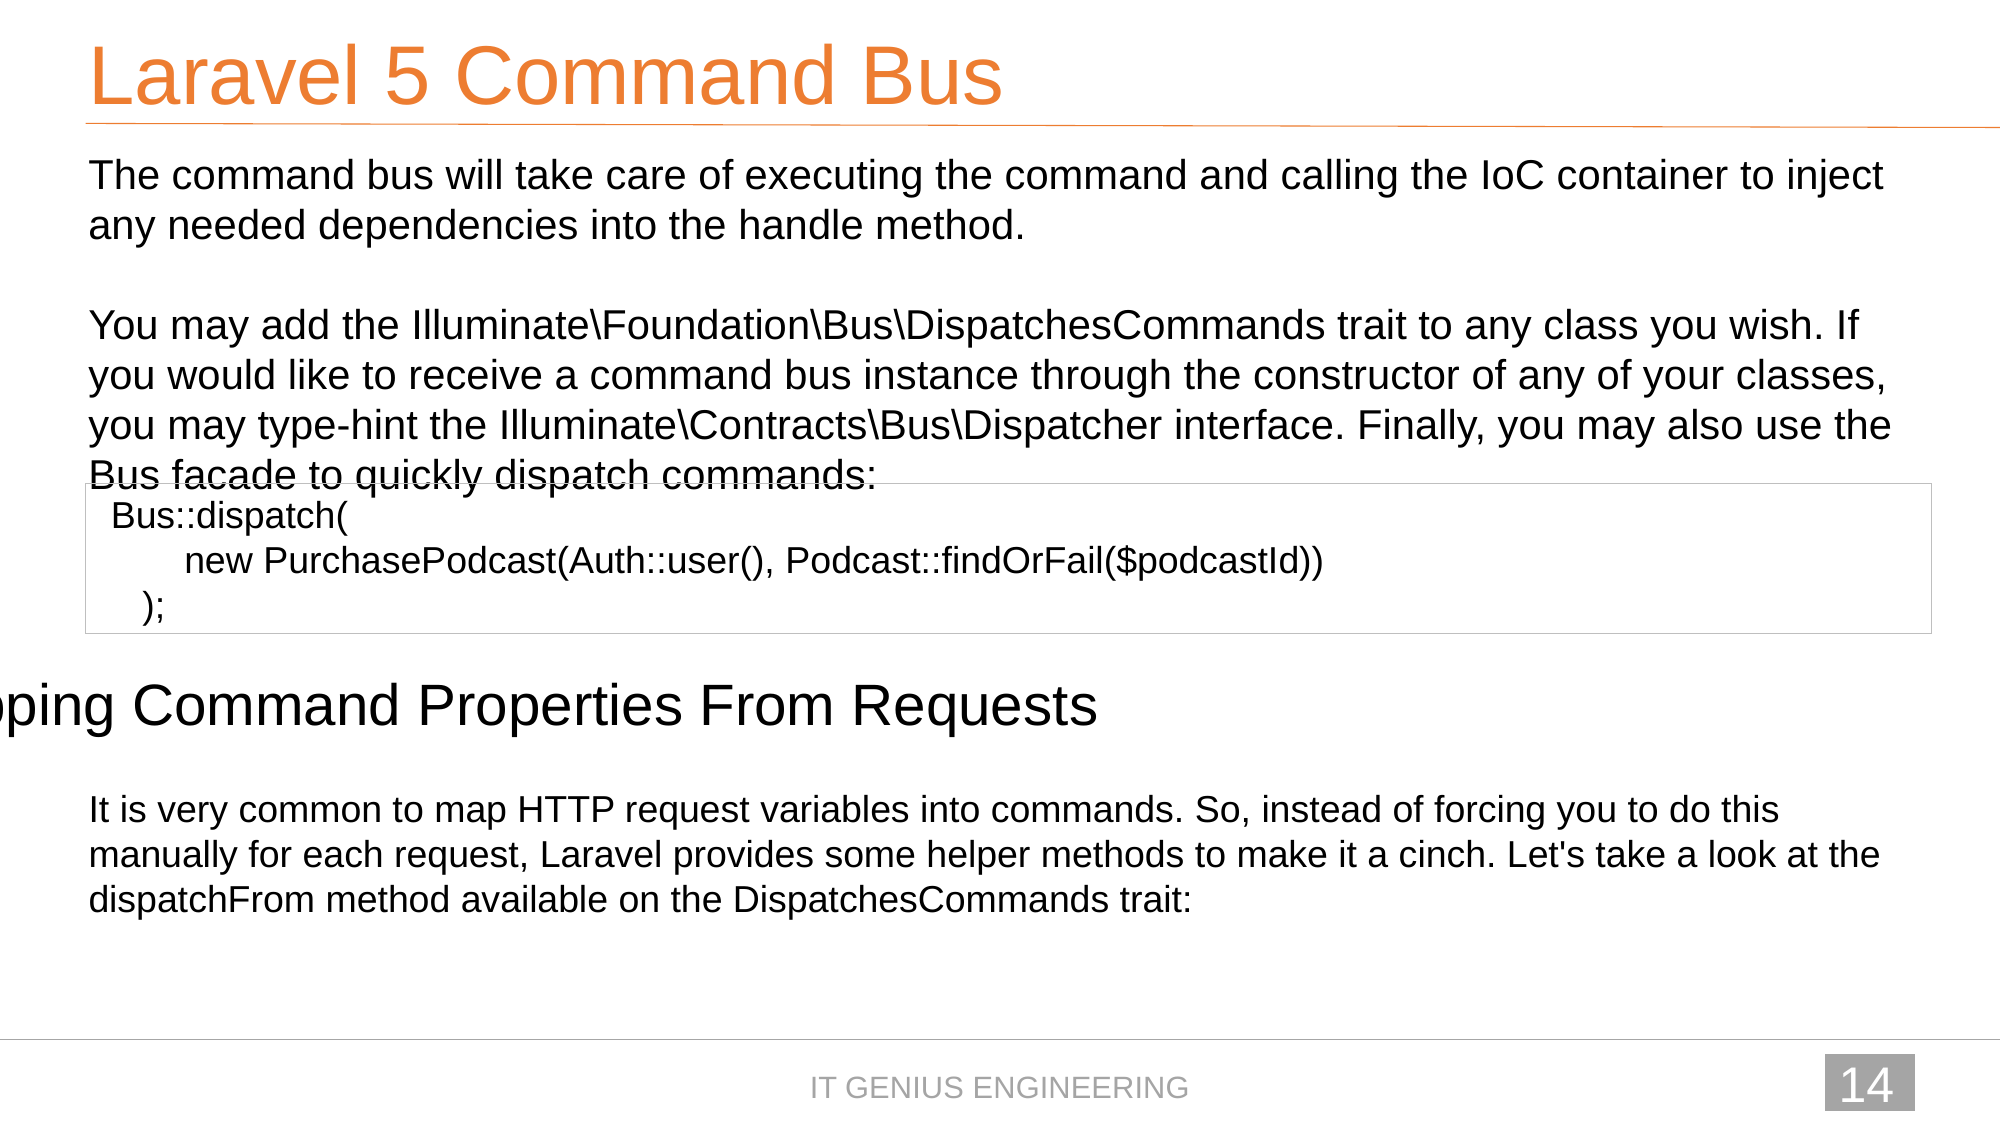

Laravel 5 Command Bus
The command bus will take care of executing the command and calling the IoC container to inject any needed dependencies into the handle method.

You may add the Illuminate\Foundation\Bus\DispatchesCommands trait to any class you wish. If you would like to receive a command bus instance through the constructor of any of your classes, you may type-hint the Illuminate\Contracts\Bus\Dispatcher interface. Finally, you may also use the Bus facade to quickly dispatch commands:
 Bus::dispatch(
        new PurchasePodcast(Auth::user(), Podcast::findOrFail($podcastId))
    );
Mapping Command Properties From Requests
It is very common to map HTTP request variables into commands. So, instead of forcing you to do this manually for each request, Laravel provides some helper methods to make it a cinch. Let's take a look at the dispatchFrom method available on the DispatchesCommands trait:
143
IT GENIUS ENGINEERING